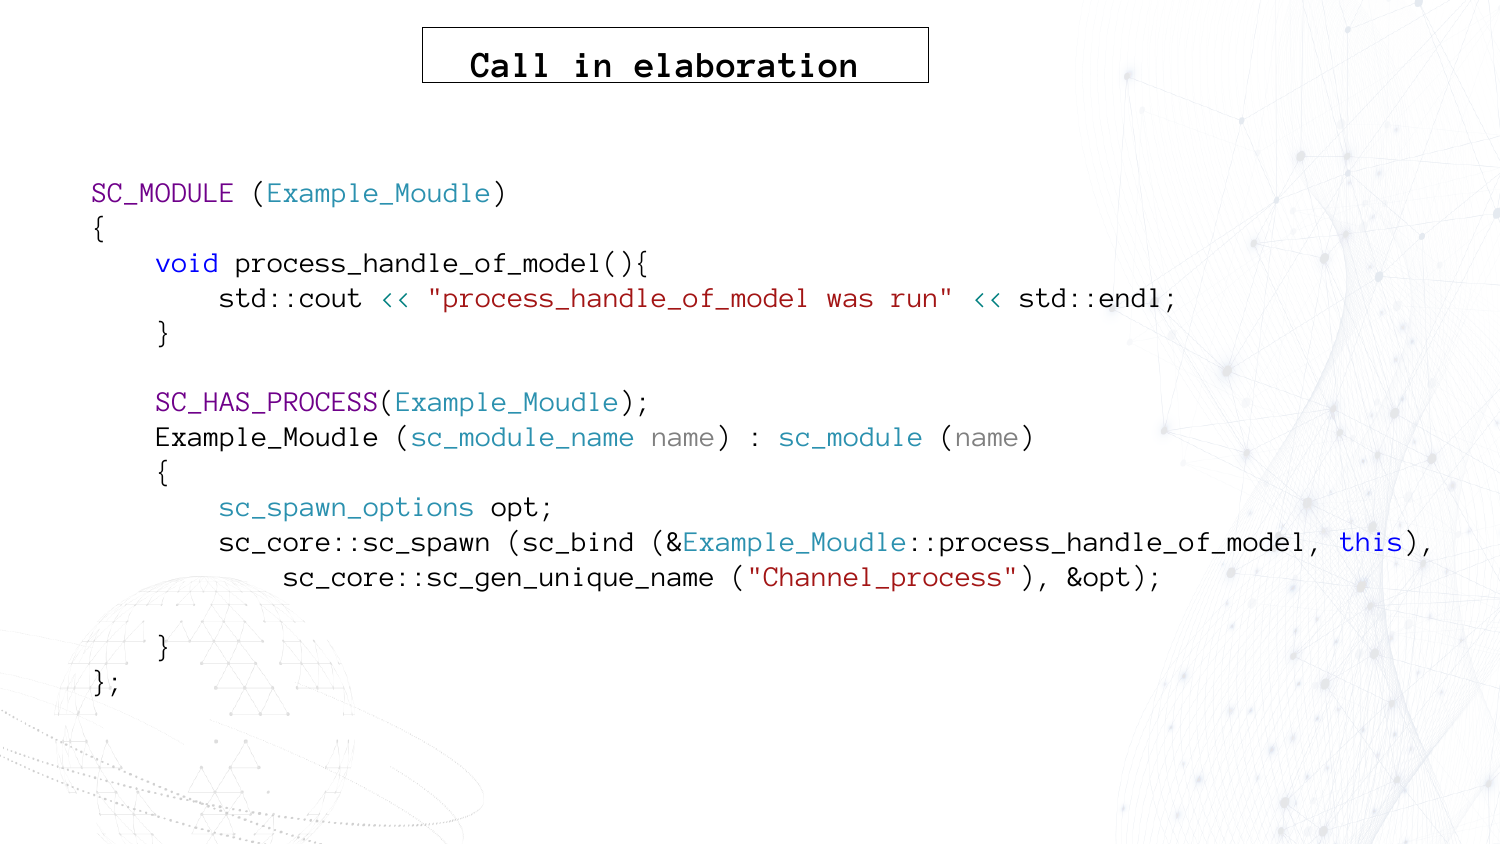

Call in elaboration

SC_MODULE (Example_Moudle)
{
    void process_handle_of_model(){
        std::cout << "process_handle_of_model was run" << std::endl;
    }

    SC_HAS_PROCESS(Example_Moudle);
    Example_Moudle (sc_module_name name) : sc_module (name)
    {
        sc_spawn_options opt;
        sc_core::sc_spawn (sc_bind (&Example_Moudle::process_handle_of_model, this),
            sc_core::sc_gen_unique_name ("Channel_process"), &opt);

    }
};